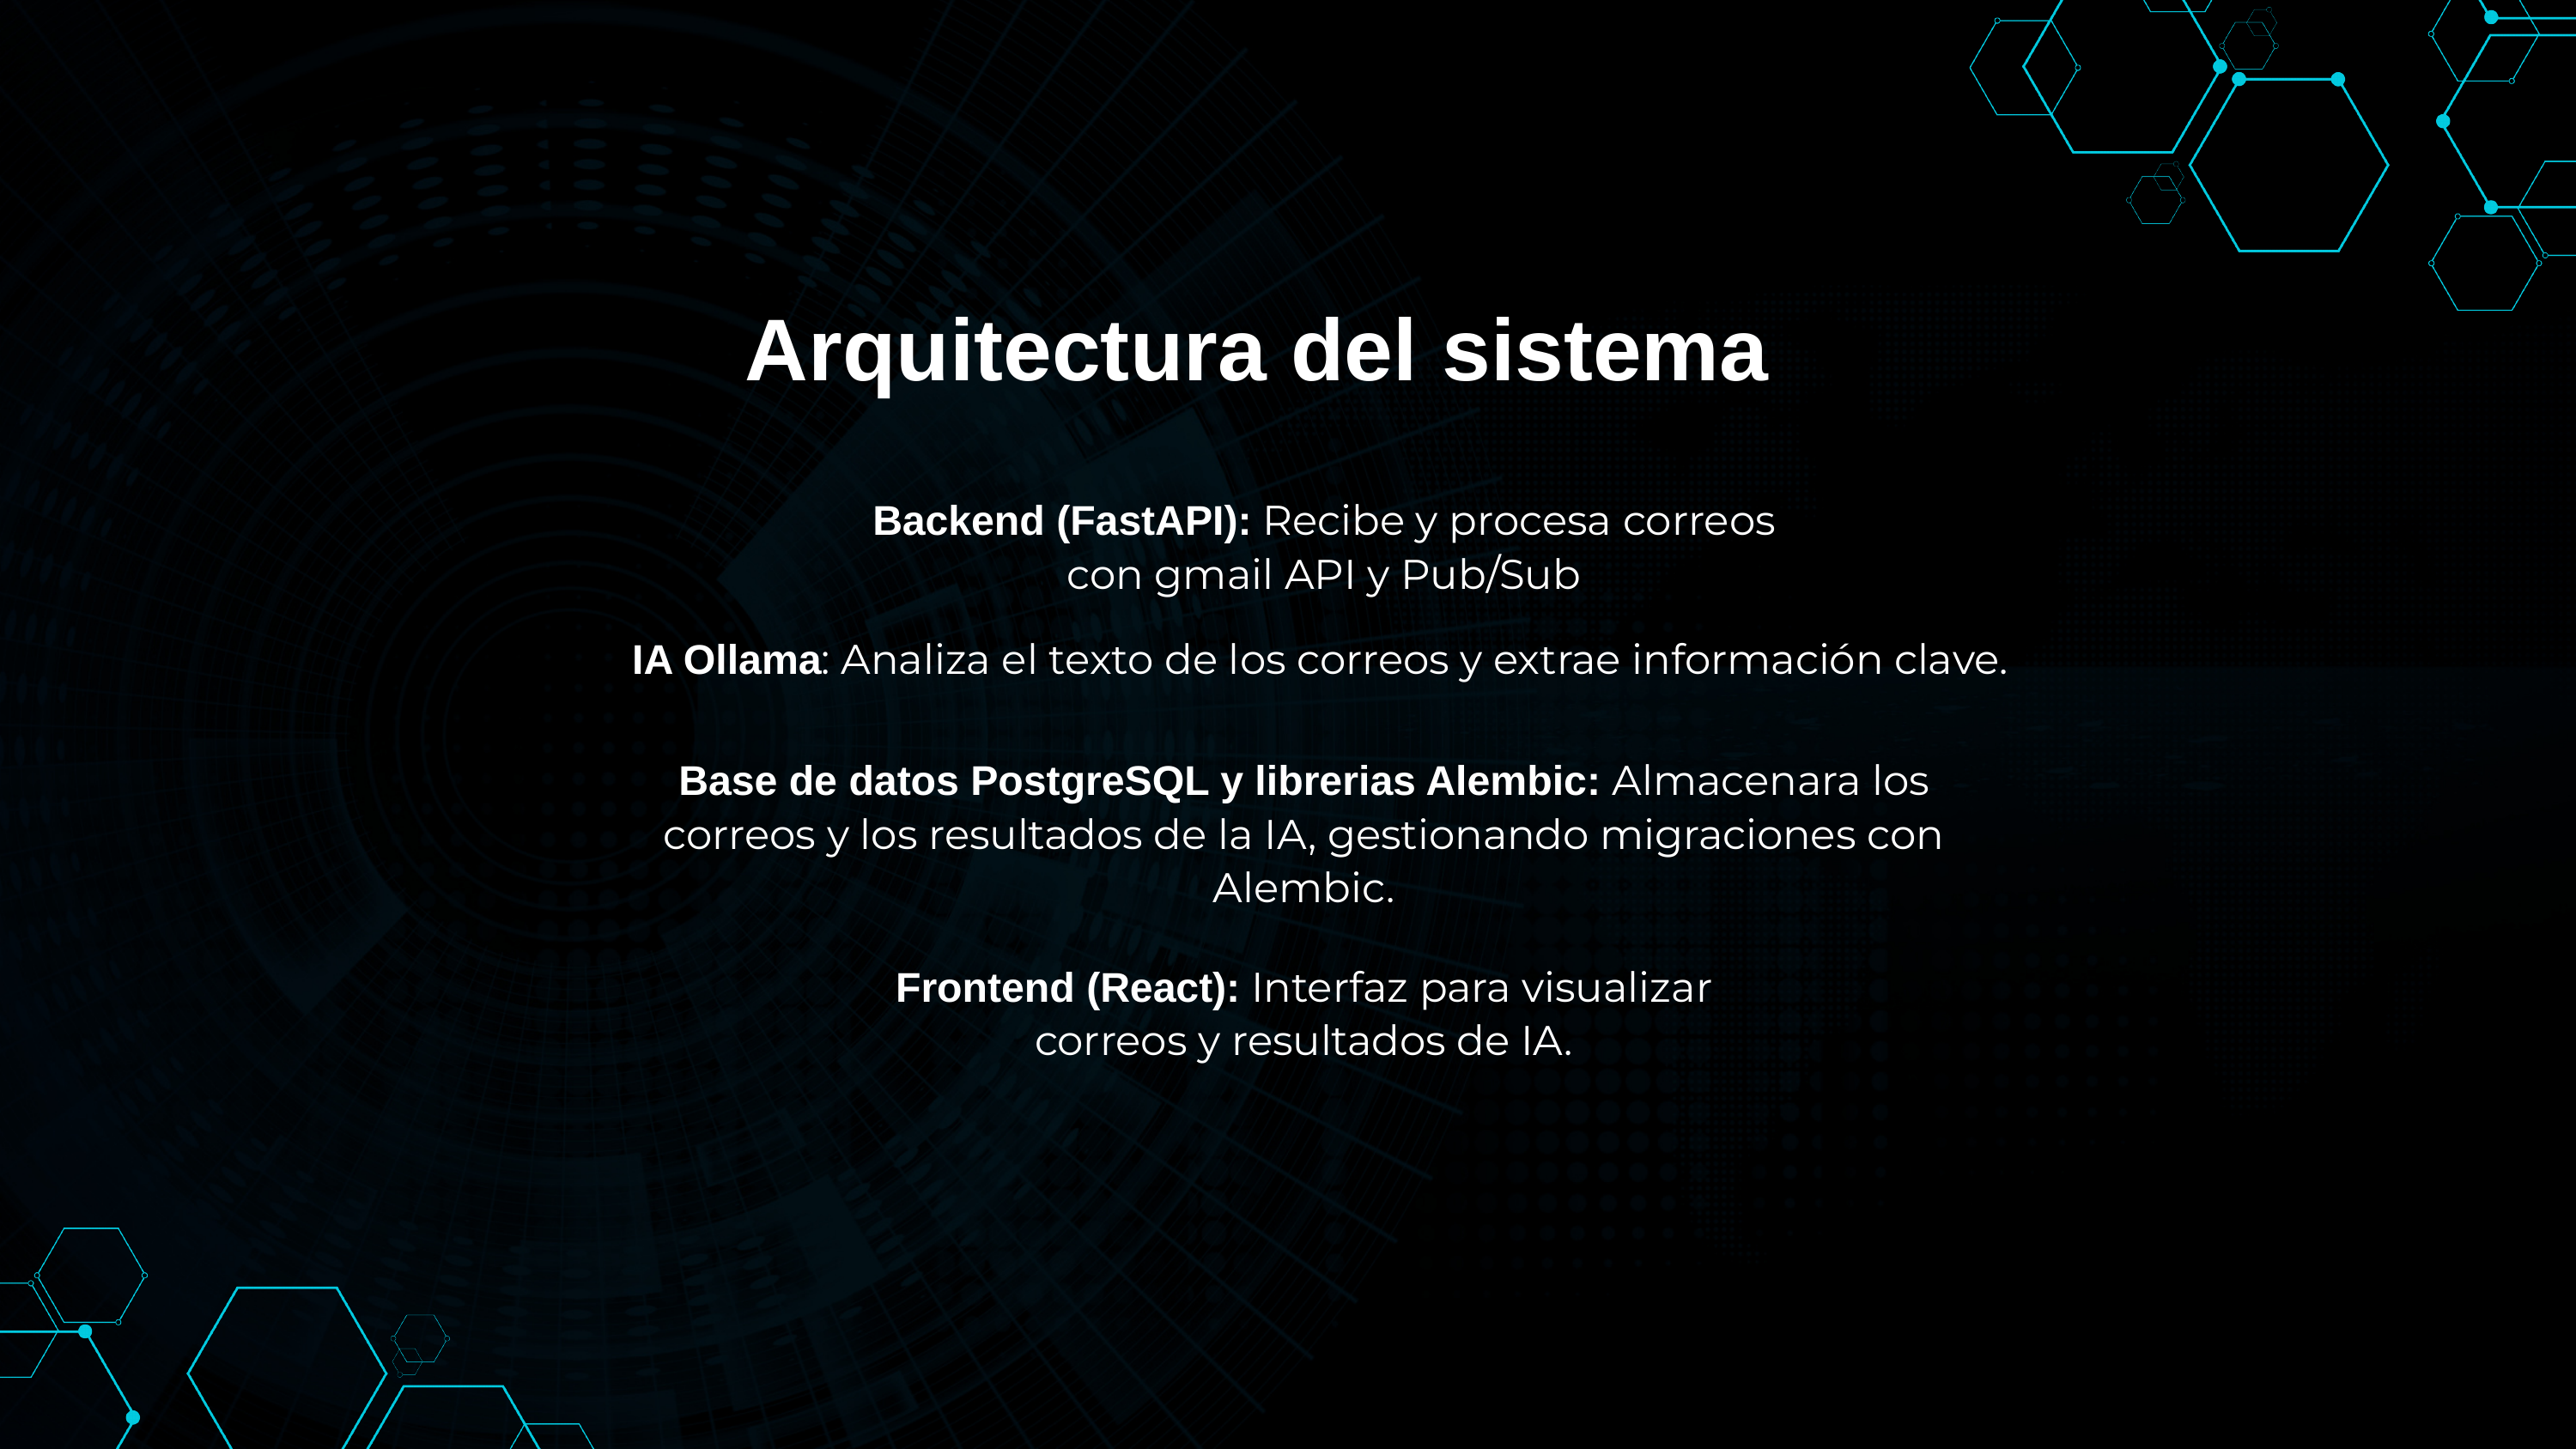

Arquitectura del sistema
Backend (FastAPI): Recibe y procesa correos con gmail API y Pub/Sub
IA Ollama: Analiza el texto de los correos y extrae información clave.
Base de datos PostgreSQL y librerias Alembic: Almacenara los correos y los resultados de la IA, gestionando migraciones con Alembic.
Frontend (React): Interfaz para visualizar correos y resultados de IA.